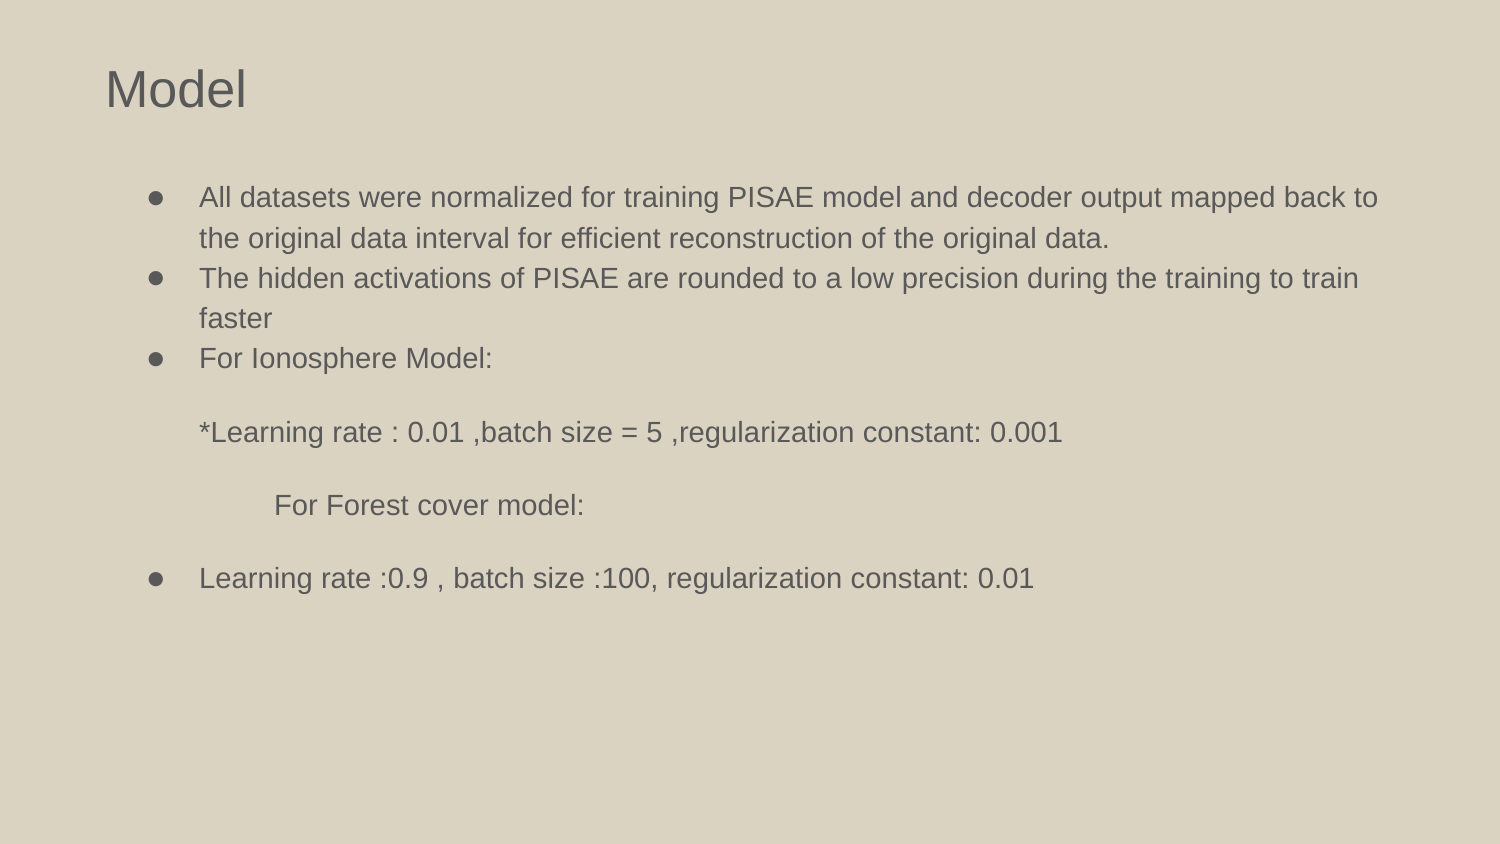

Model
All datasets were normalized for training PISAE model and decoder output mapped back to the original data interval for efficient reconstruction of the original data.
The hidden activations of PISAE are rounded to a low precision during the training to train faster
For Ionosphere Model:
*Learning rate : 0.01 ,batch size = 5 ,regularization constant: 0.001
	For Forest cover model:
Learning rate :0.9 , batch size :100, regularization constant: 0.01